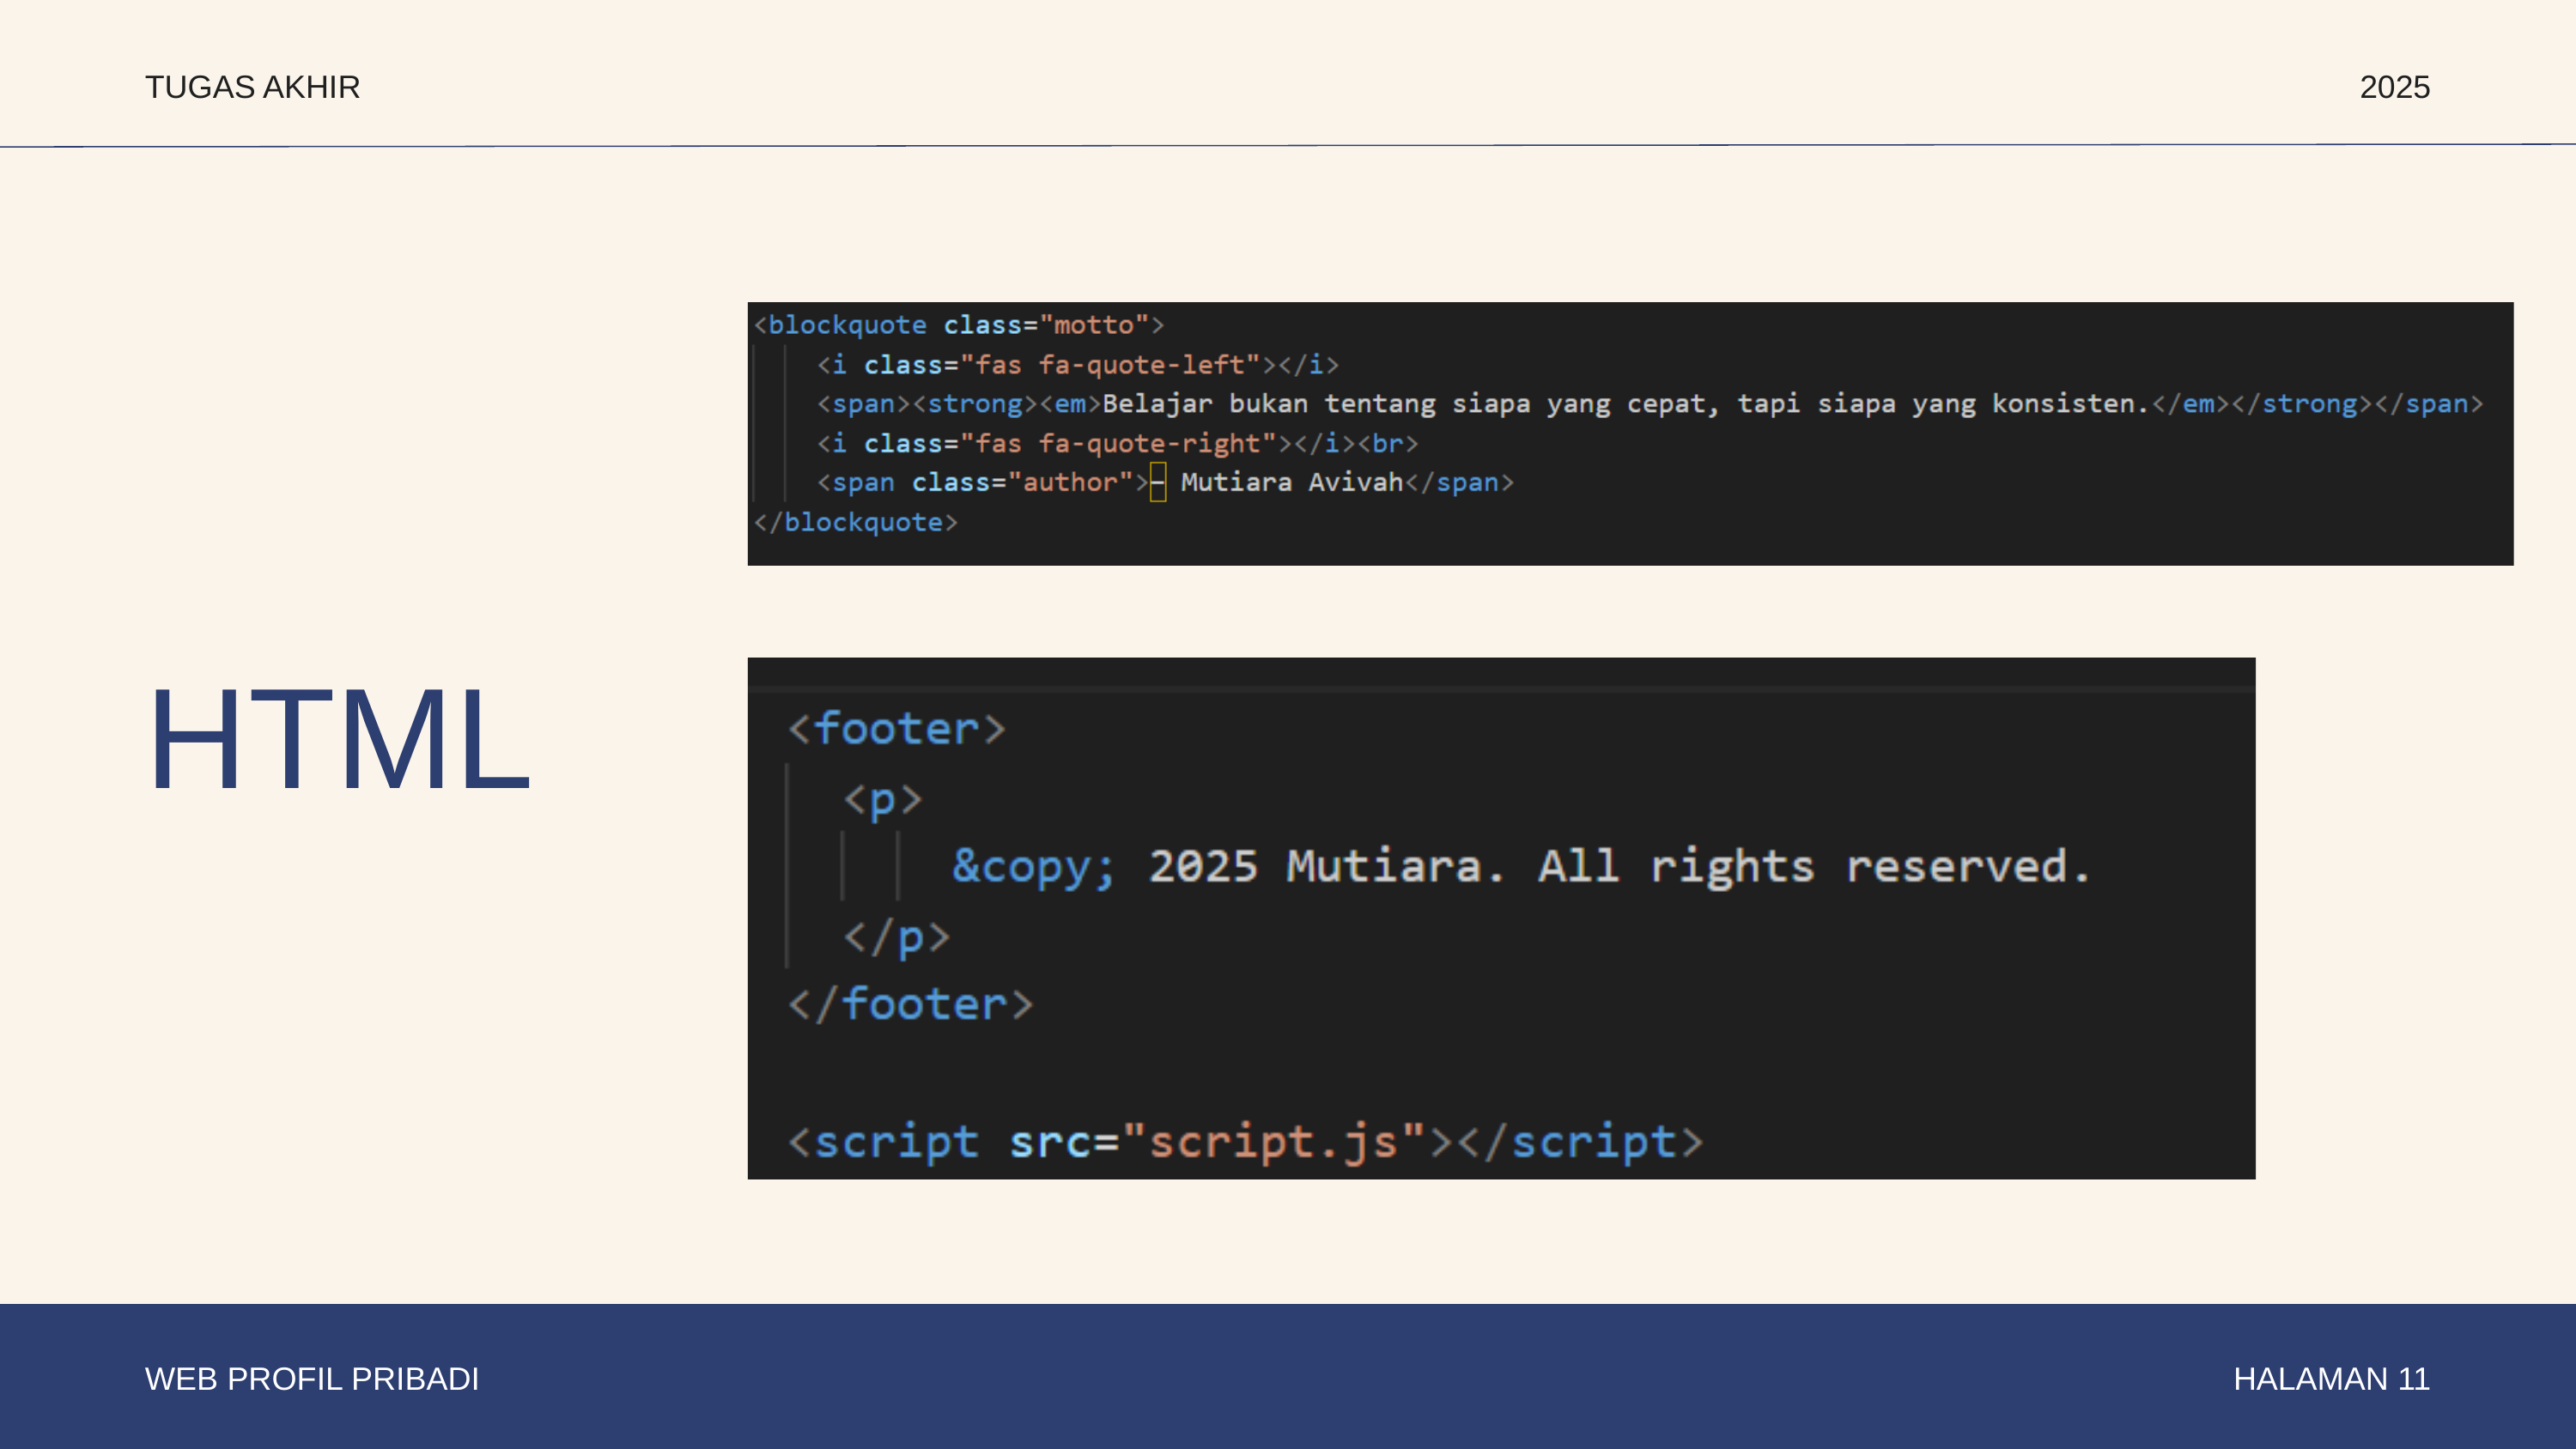

TUGAS AKHIR
2025

HTML

WEB PROFIL PRIBADI
HALAMAN 11